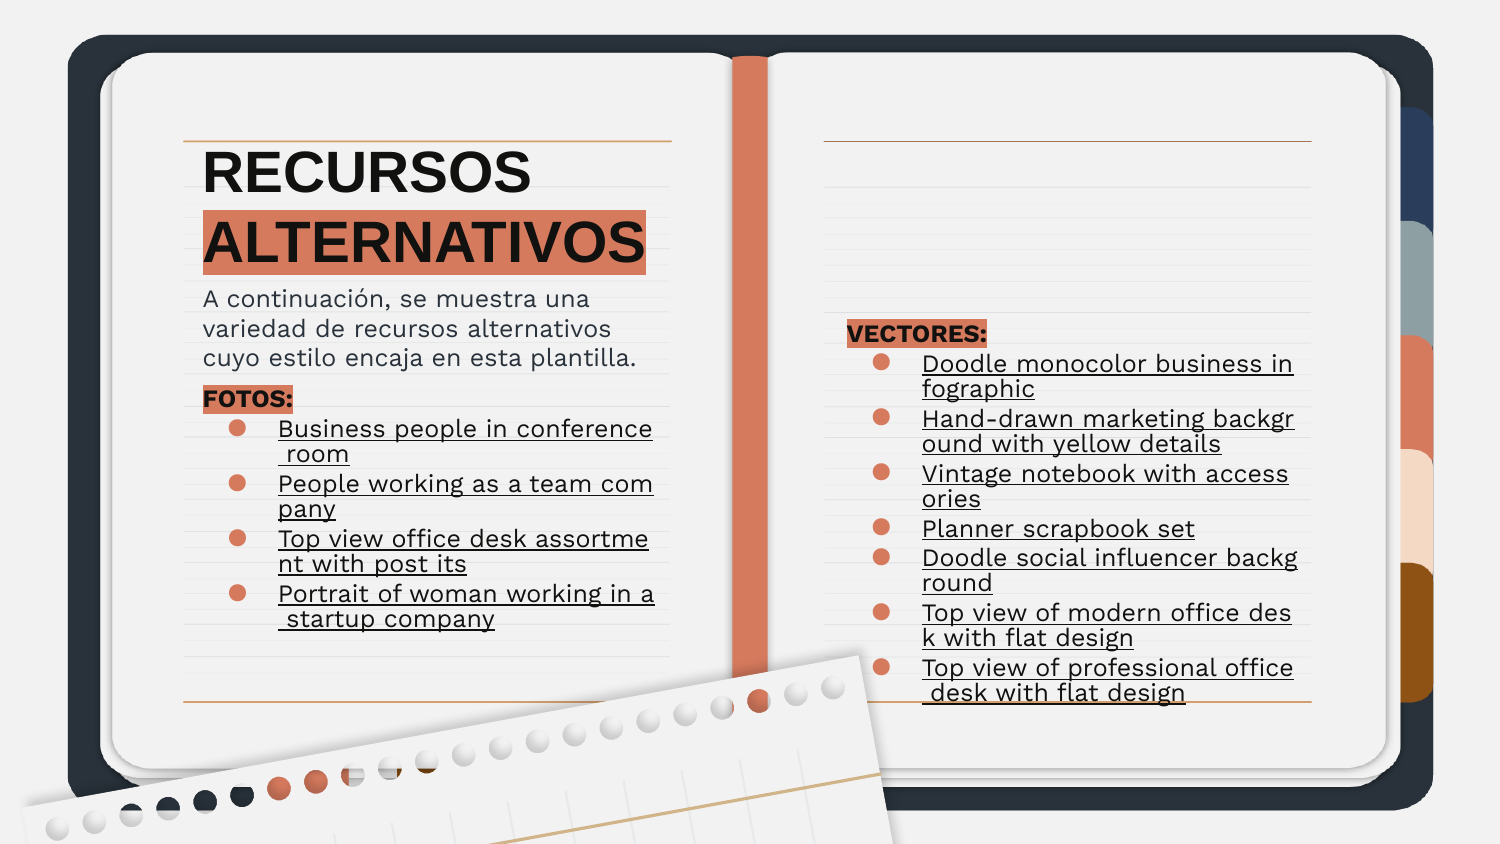

# RECURSOS ALTERNATIVOS
VECTORES:
Doodle monocolor business infographic
Hand-drawn marketing background with yellow details
Vintage notebook with accessories
Planner scrapbook set
Doodle social influencer background
Top view of modern office desk with flat design
Top view of professional office desk with flat design
A continuación, se muestra una variedad de recursos alternativos cuyo estilo encaja en esta plantilla.
FOTOS:
Business people in conference room
People working as a team company
Top view office desk assortment with post its
Portrait of woman working in a startup company